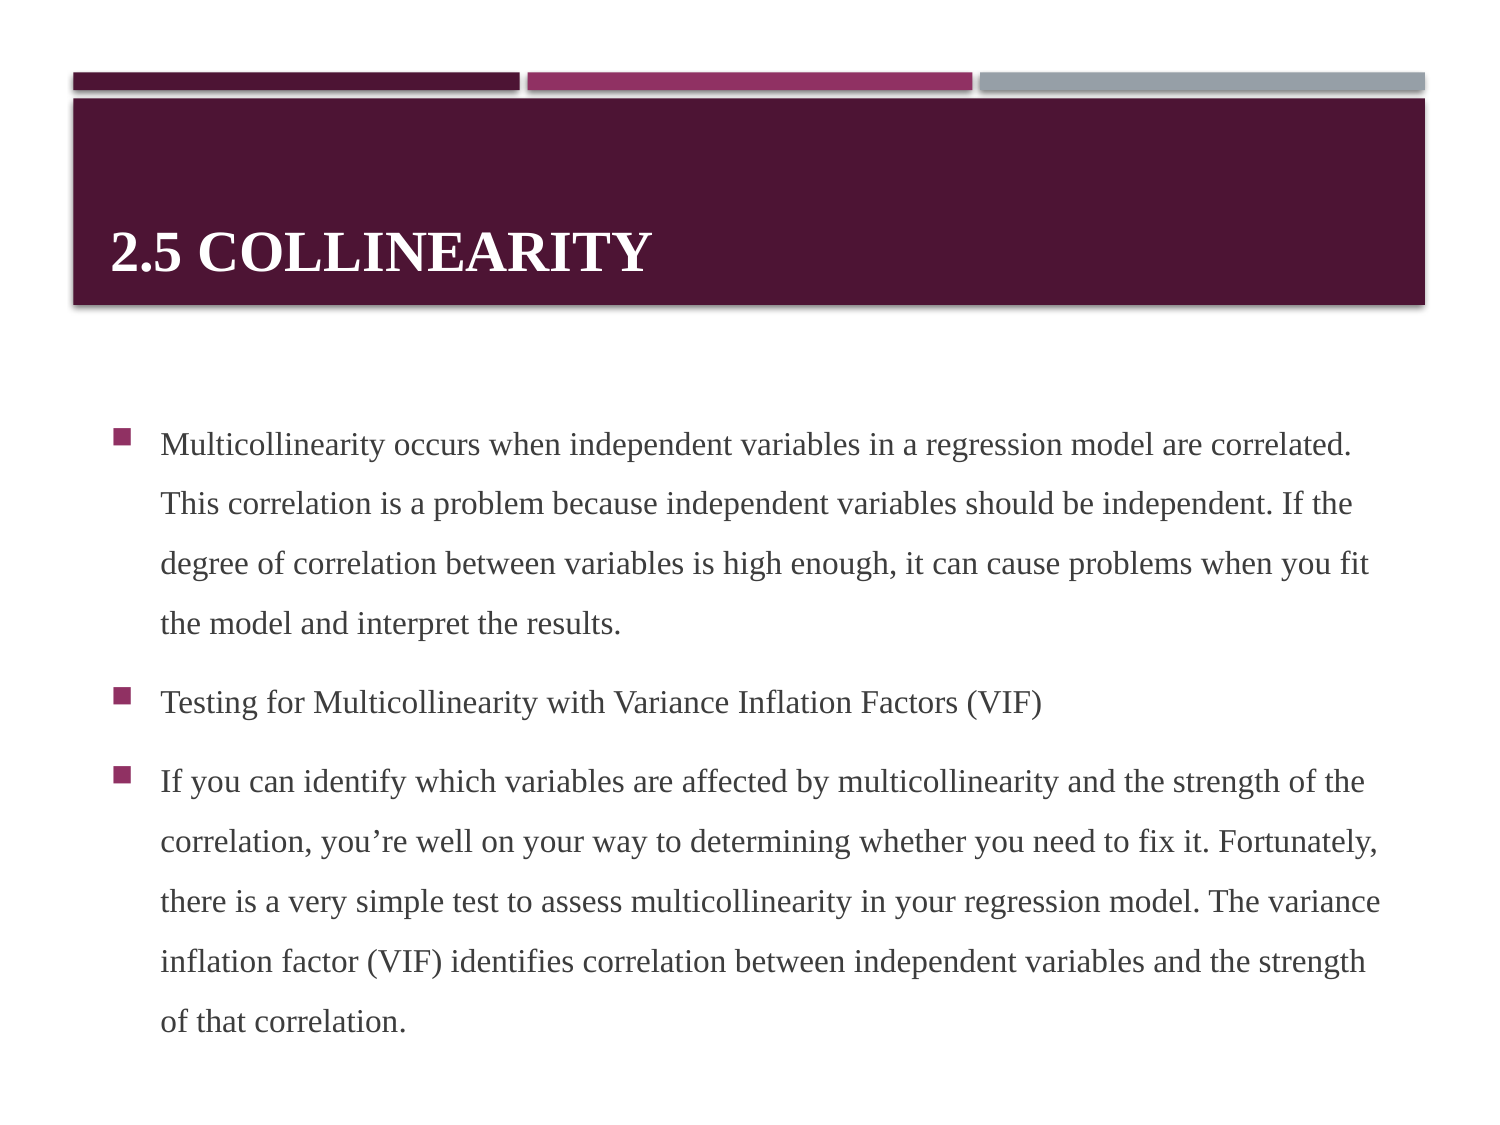

2.5 Collinearity
Multicollinearity occurs when independent variables in a regression model are correlated. This correlation is a problem because independent variables should be independent. If the degree of correlation between variables is high enough, it can cause problems when you fit the model and interpret the results.
Testing for Multicollinearity with Variance Inflation Factors (VIF)
If you can identify which variables are affected by multicollinearity and the strength of the correlation, you’re well on your way to determining whether you need to fix it. Fortunately, there is a very simple test to assess multicollinearity in your regression model. The variance inflation factor (VIF) identifies correlation between independent variables and the strength of that correlation.